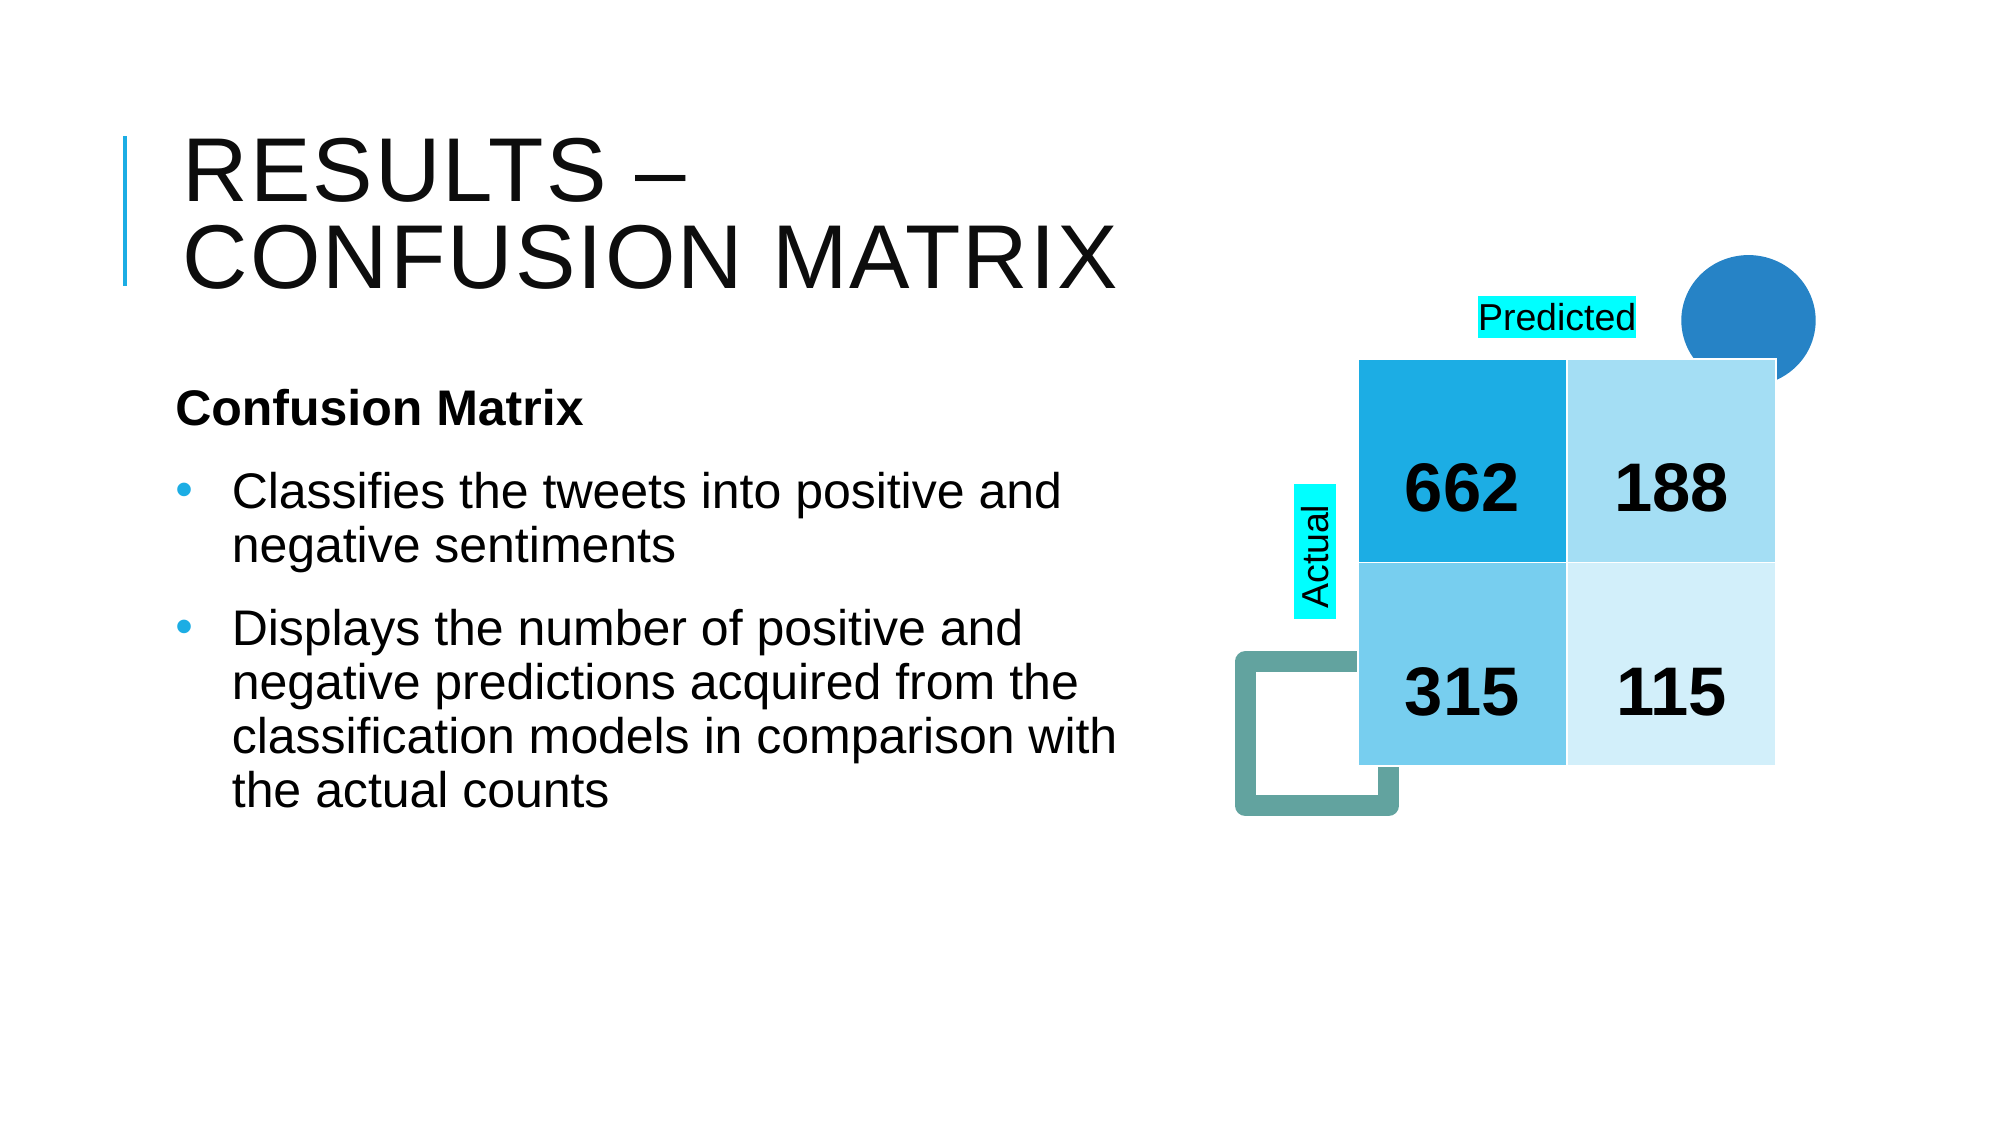

# Results – Confusion matrix
   Predicted
| 662 | 188 |
| --- | --- |
| 315 | 115 |
Confusion Matrix
Classifies the tweets into positive and negative sentiments
Displays the number of positive and negative predictions acquired from the classification models in comparison with the actual counts

 Actual